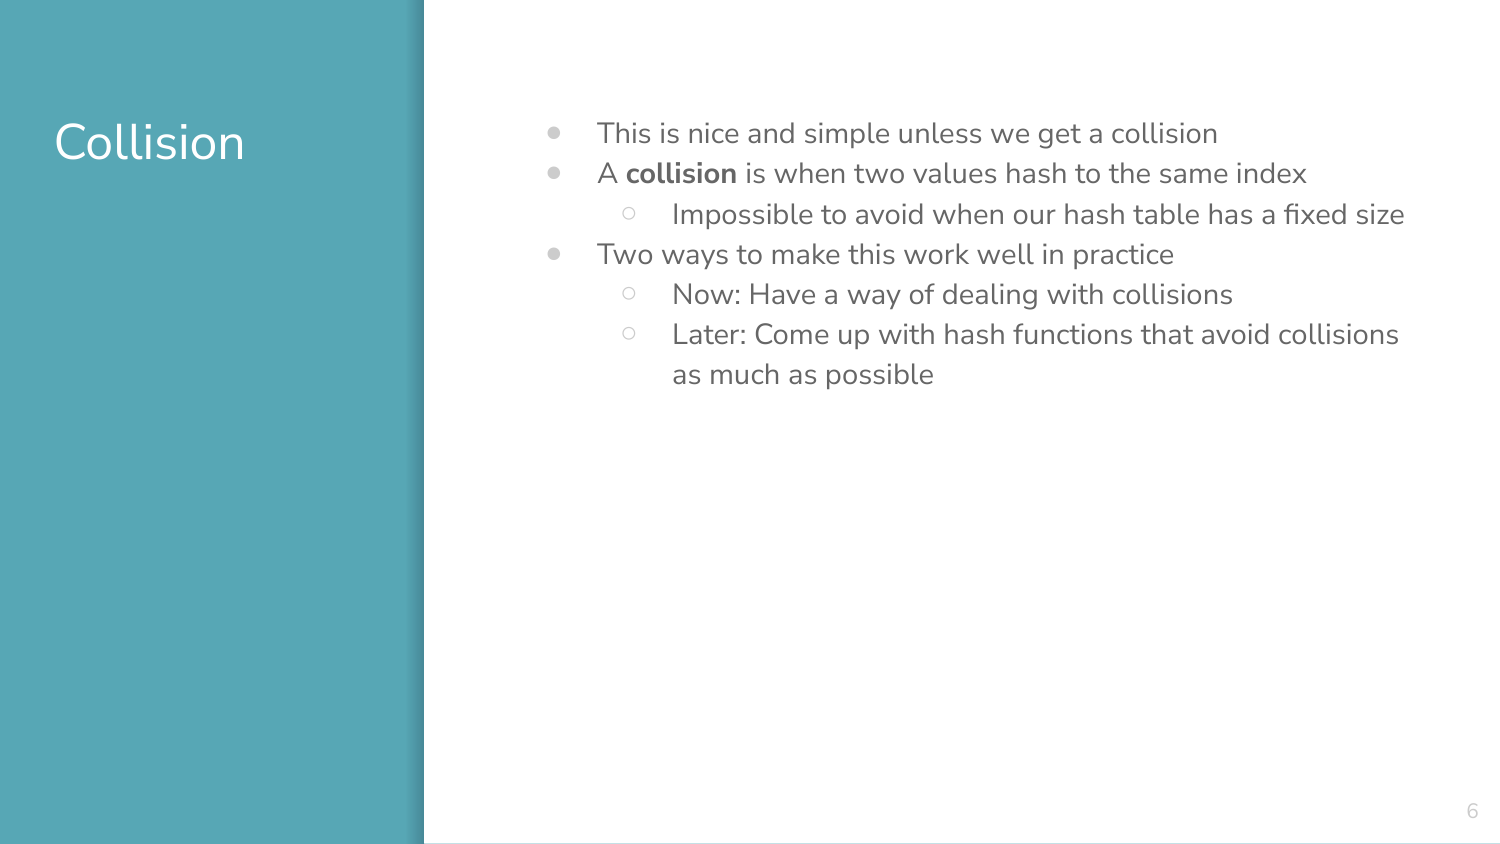

# Collision
This is nice and simple unless we get a collision
A collision is when two values hash to the same index
Impossible to avoid when our hash table has a fixed size
Two ways to make this work well in practice
Now: Have a way of dealing with collisions
Later: Come up with hash functions that avoid collisions as much as possible
6